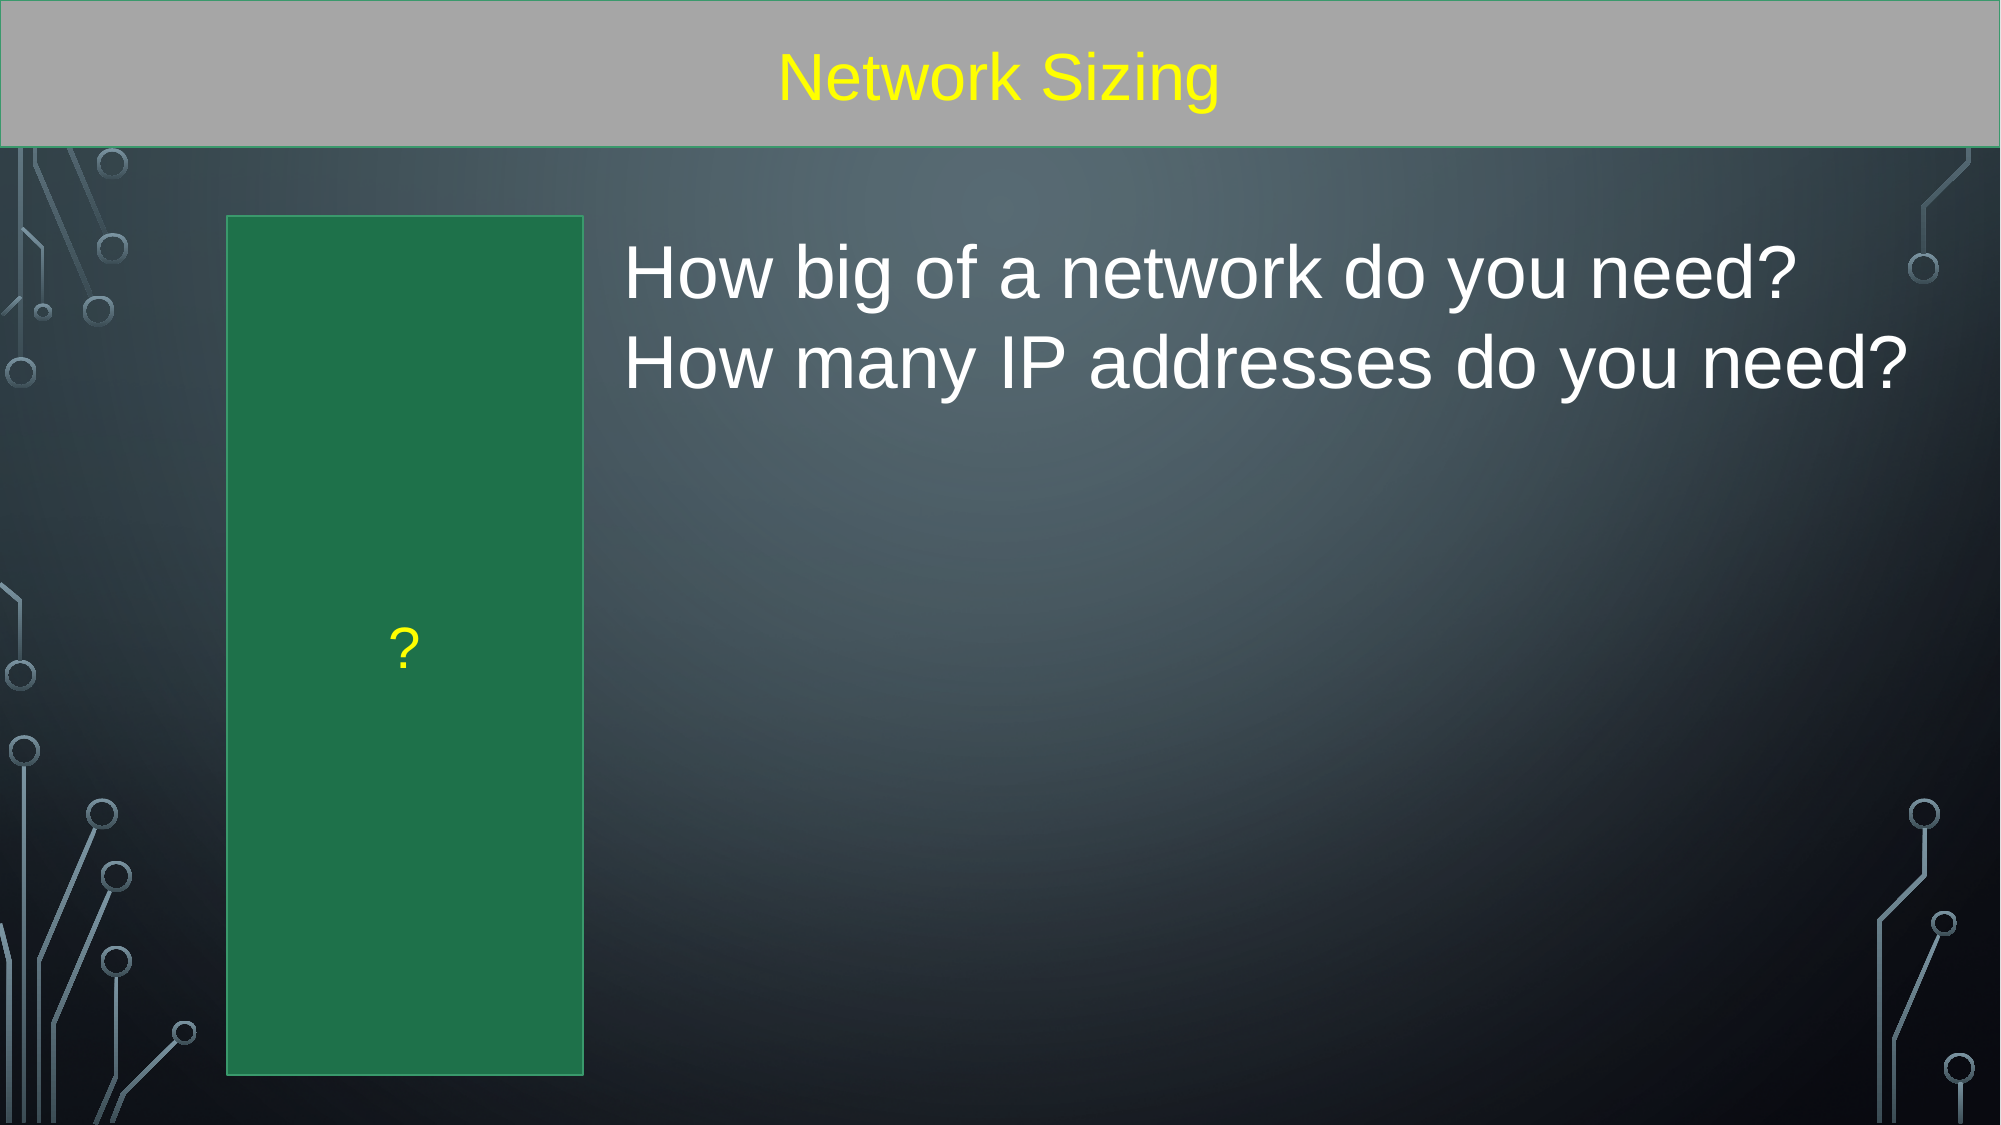

Network Sizing
?
How big of a network do you need?
How many IP addresses do you need?